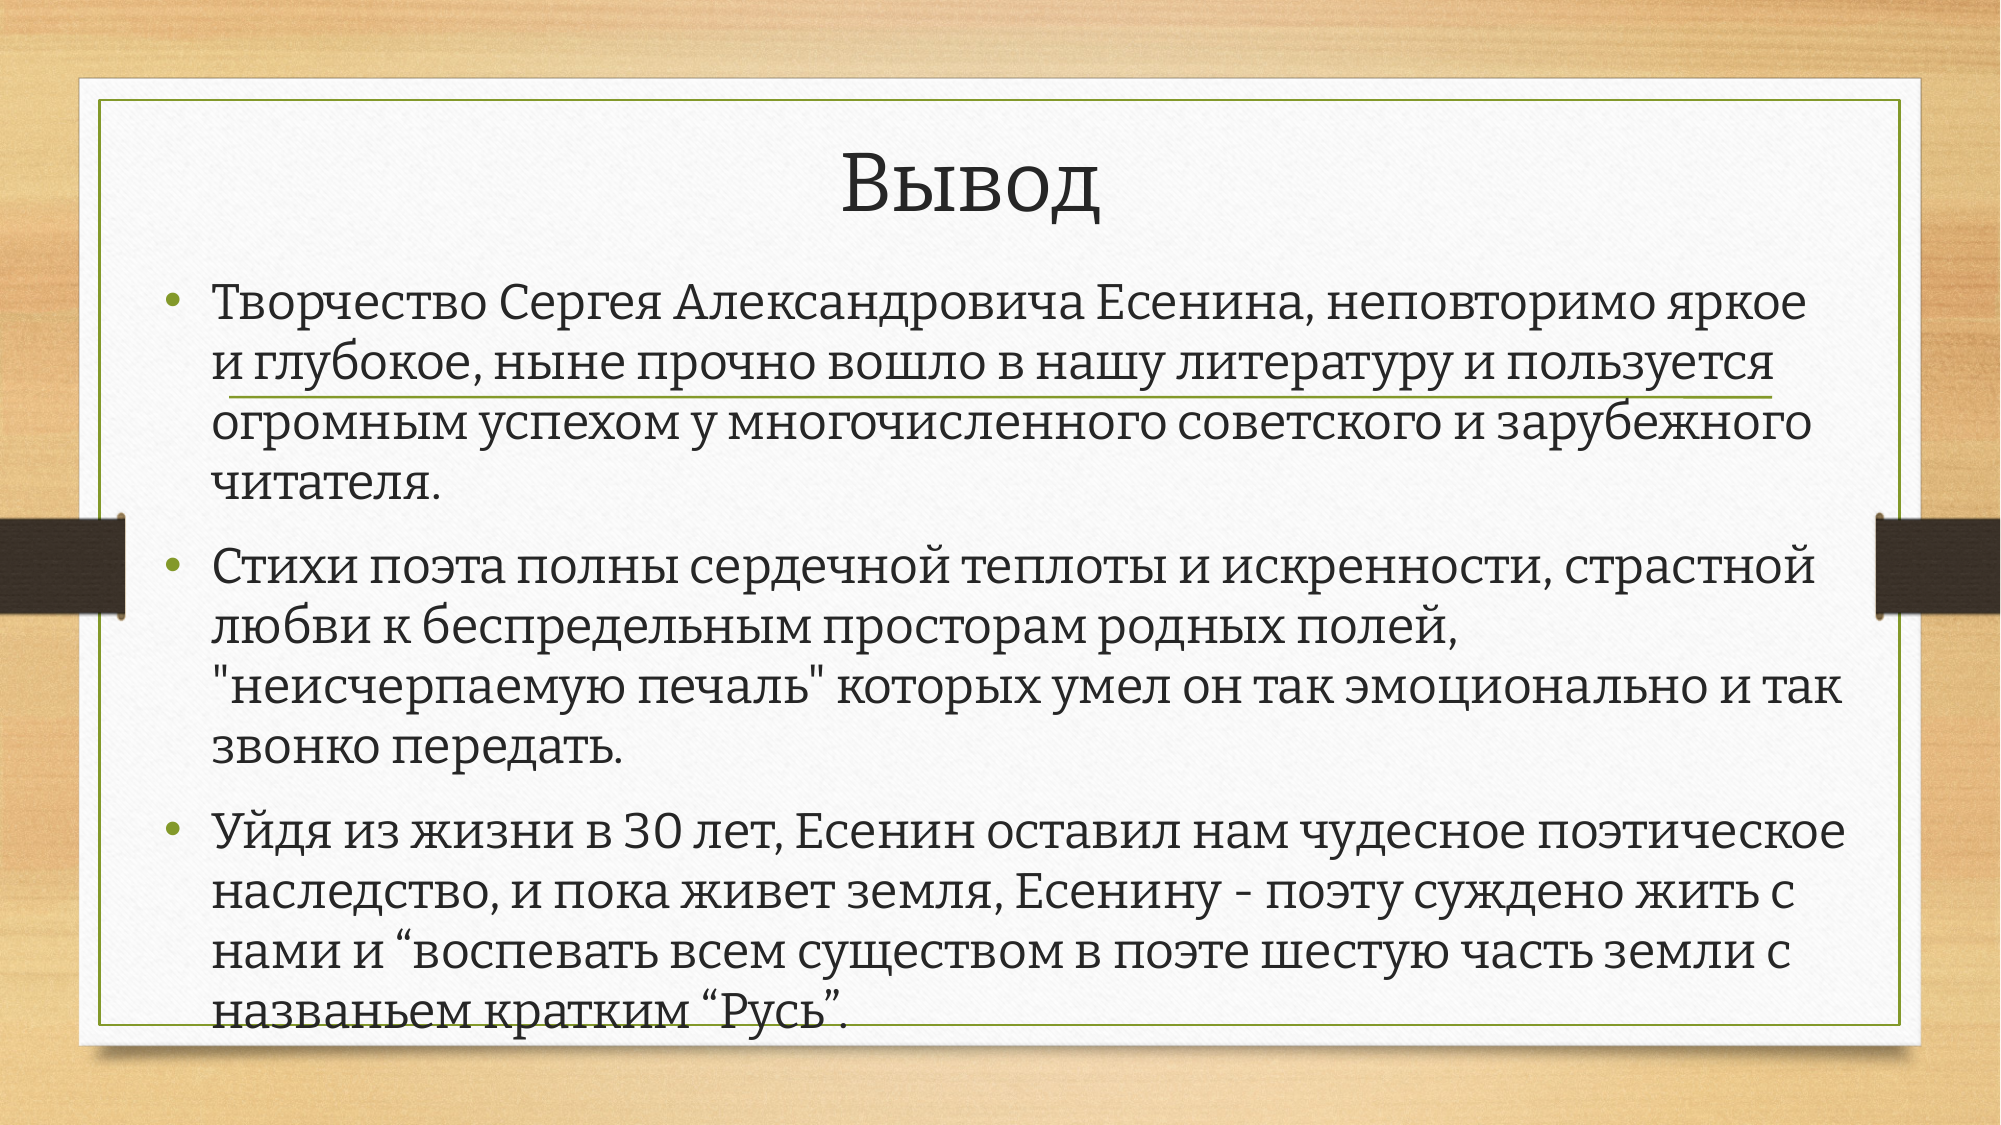

# Вывод
Творчество Сергея Александровича Есенина, неповторимо яркое и глубокое, ныне прочно вошло в нашу литературу и пользуется огромным успехом у многочисленного советского и зарубежного читателя.
Стихи поэта полны сердечной теплоты и искренности, страстной любви к беспредельным просторам родных полей, "неисчерпаемую печаль" которых умел он так эмоционально и так звонко передать.
Уйдя из жизни в 30 лет, Есенин оставил нам чудесное поэтическое наследство, и пока живет земля, Есенину - поэту суждено жить с нами и “воспевать всем существом в поэте шестую часть земли с названьем кратким “Русь”.